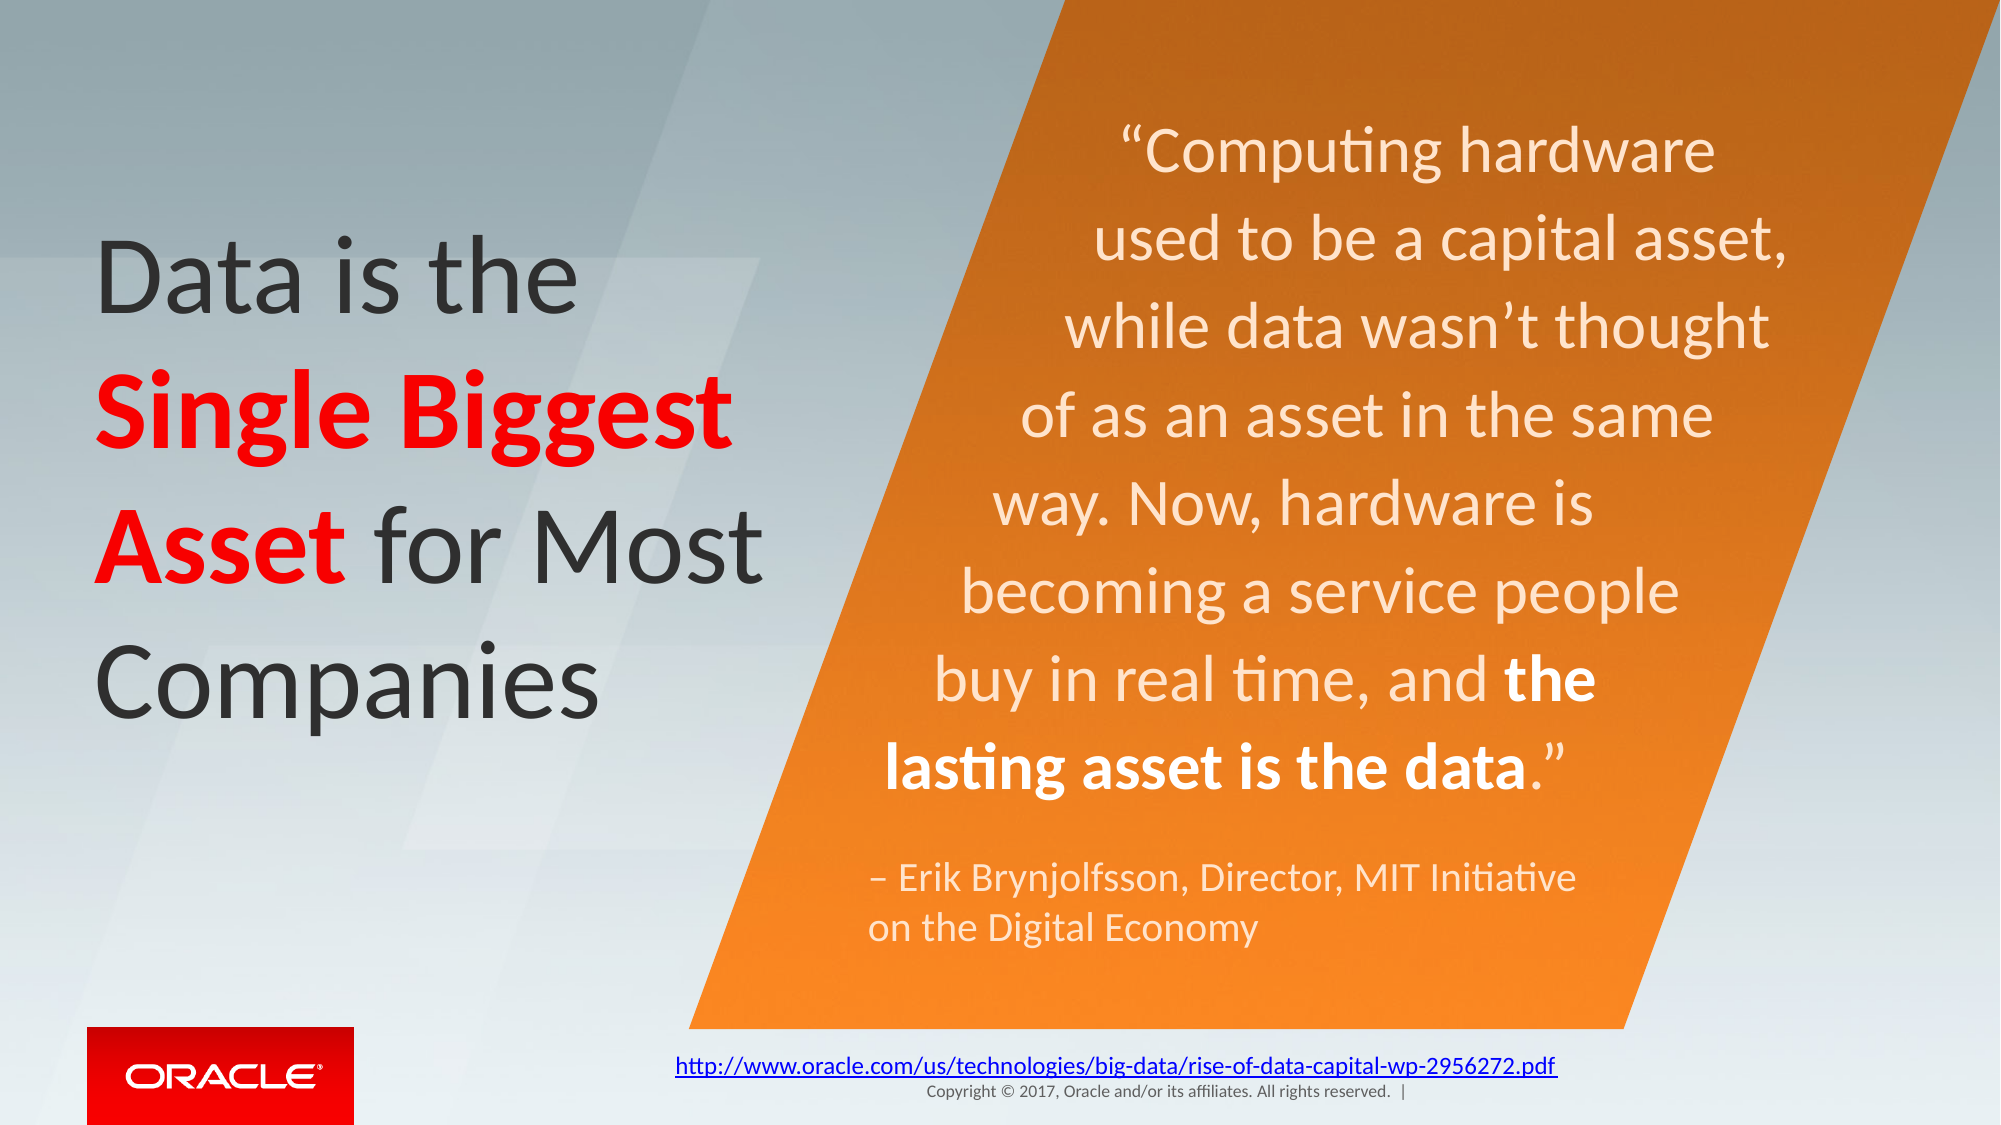

“Computing hardware
used to be a capital asset,
Data is the Single Biggest Asset for Most Companies
while data wasn’t thought
of as an asset in the same
way. Now, hardware is
becoming a service people
buy in real time, and the
lasting asset is the data.”
– Erik Brynjolfsson, Director, MIT Initiative on the Digital Economy
http://www.oracle.com/us/technologies/big-data/rise-of-data-capital-wp-2956272.pdf